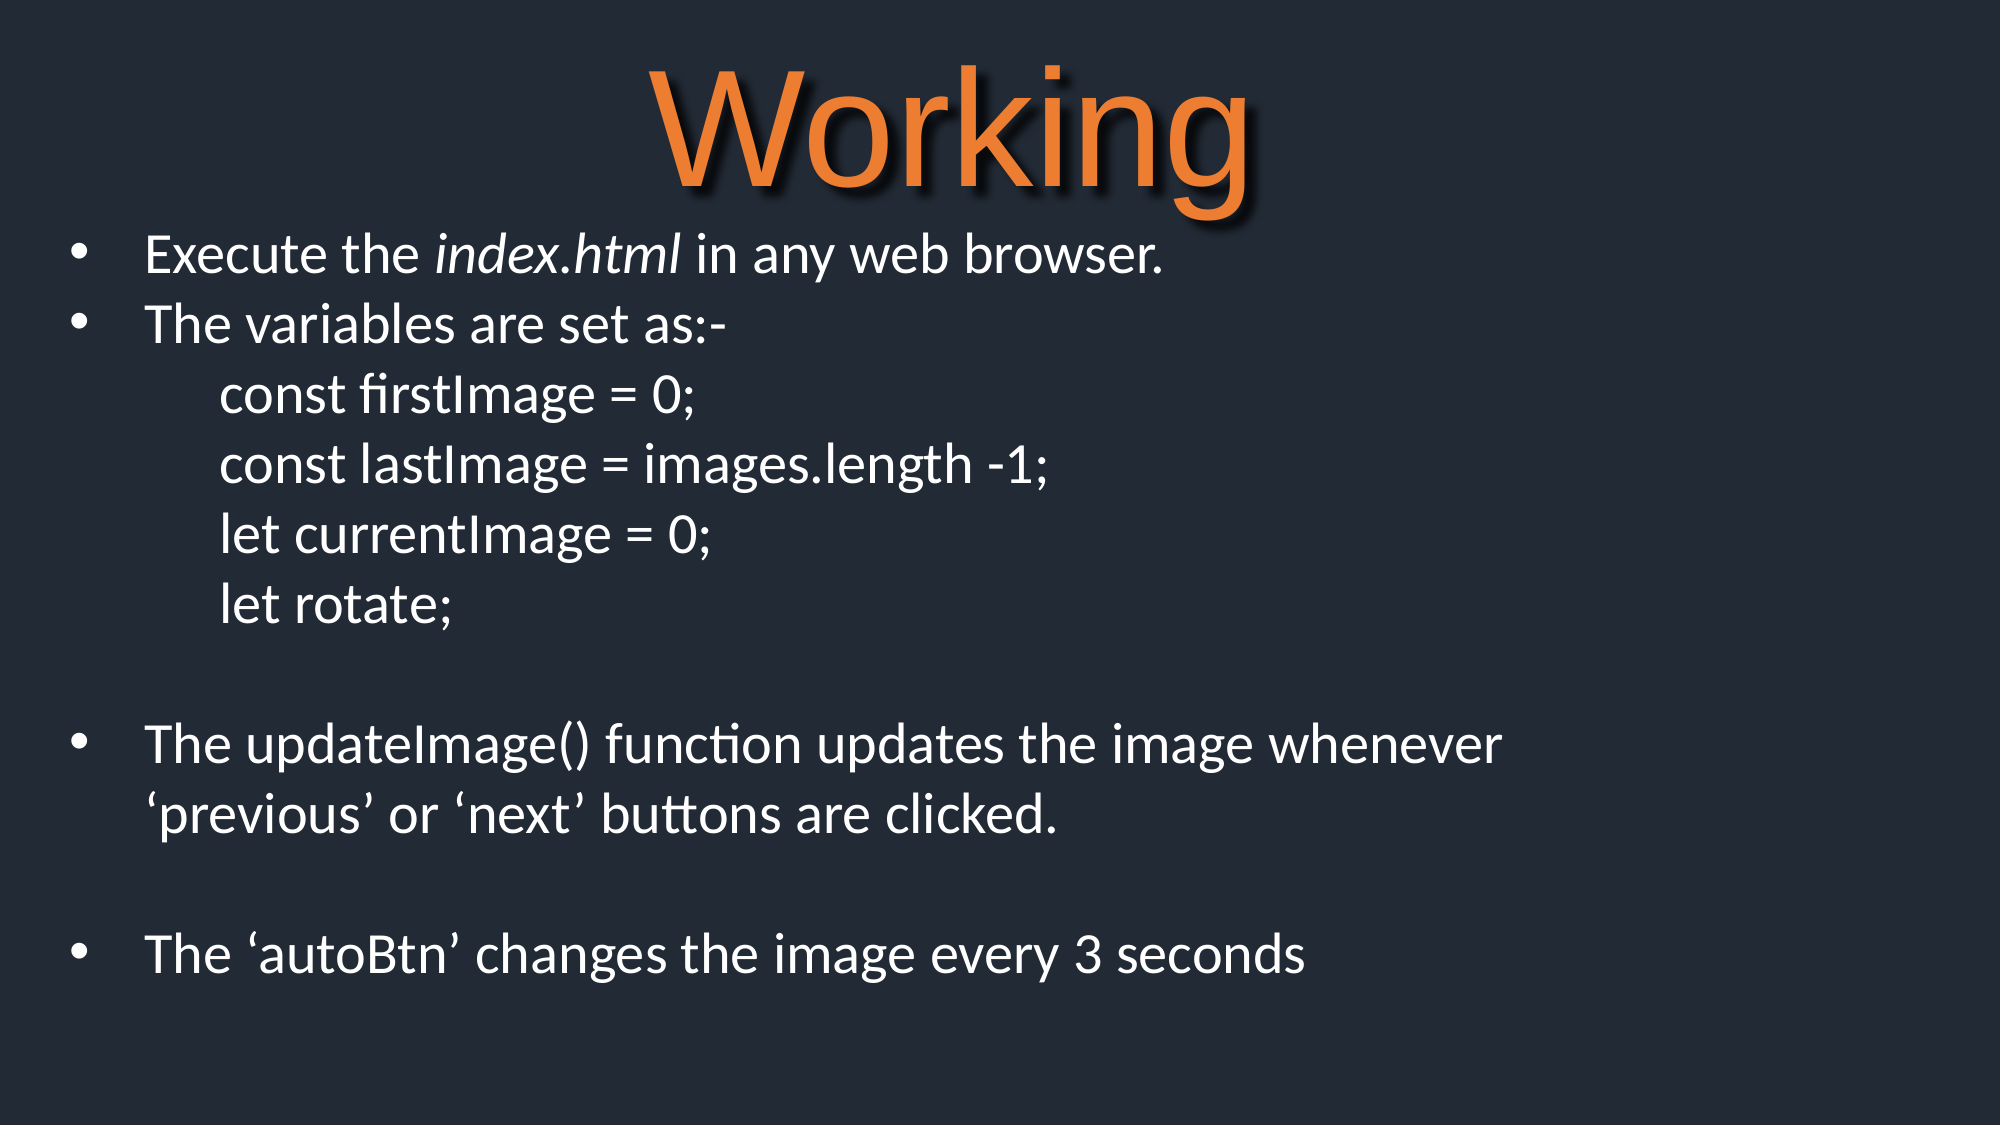

Working
Execute the index.html in any web browser.
The variables are set as:-
	const firstImage = 0;
	const lastImage = images.length -1;
	let currentImage = 0;
	let rotate;

The updateImage() function updates the image whenever ‘previous’ or ‘next’ buttons are clicked.

The ‘autoBtn’ changes the image every 3 seconds

2
3
4
Content can include essays, solutions to problems, or realistic fakes created from pictures or audio of a person.
Various AI algorithms then return new content in response to the prompt.